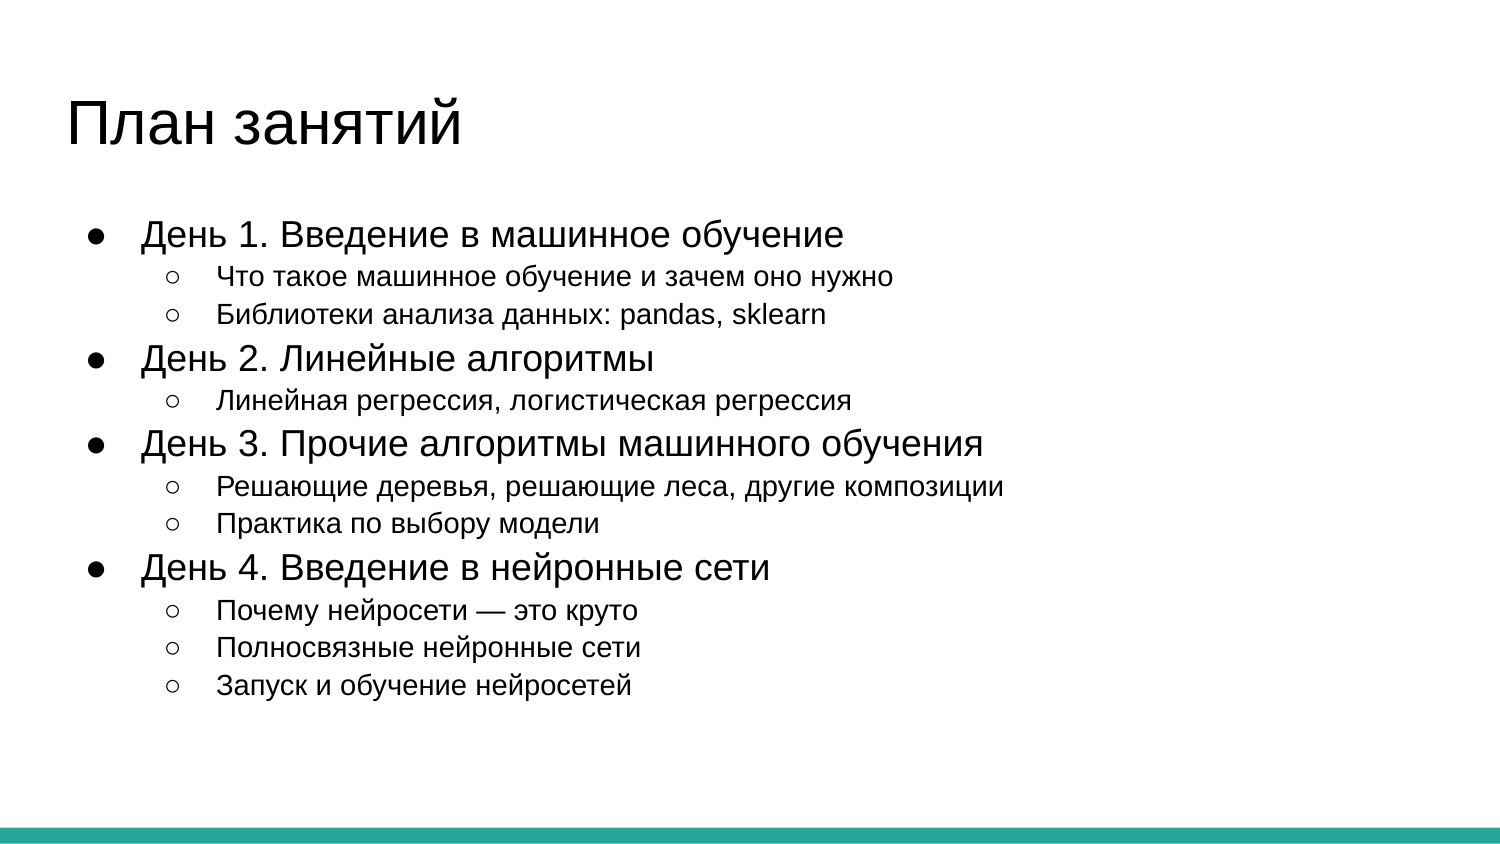

# План занятий
День 1. Введение в машинное обучение
Что такое машинное обучение и зачем оно нужно
Библиотеки анализа данных: pandas, sklearn
День 2. Линейные алгоритмы
Линейная регрессия, логистическая регрессия
День 3. Прочие алгоритмы машинного обучения
Решающие деревья, решающие леса, другие композиции
Практика по выбору модели
День 4. Введение в нейронные сети
Почему нейросети — это круто
Полносвязные нейронные сети
Запуск и обучение нейросетей